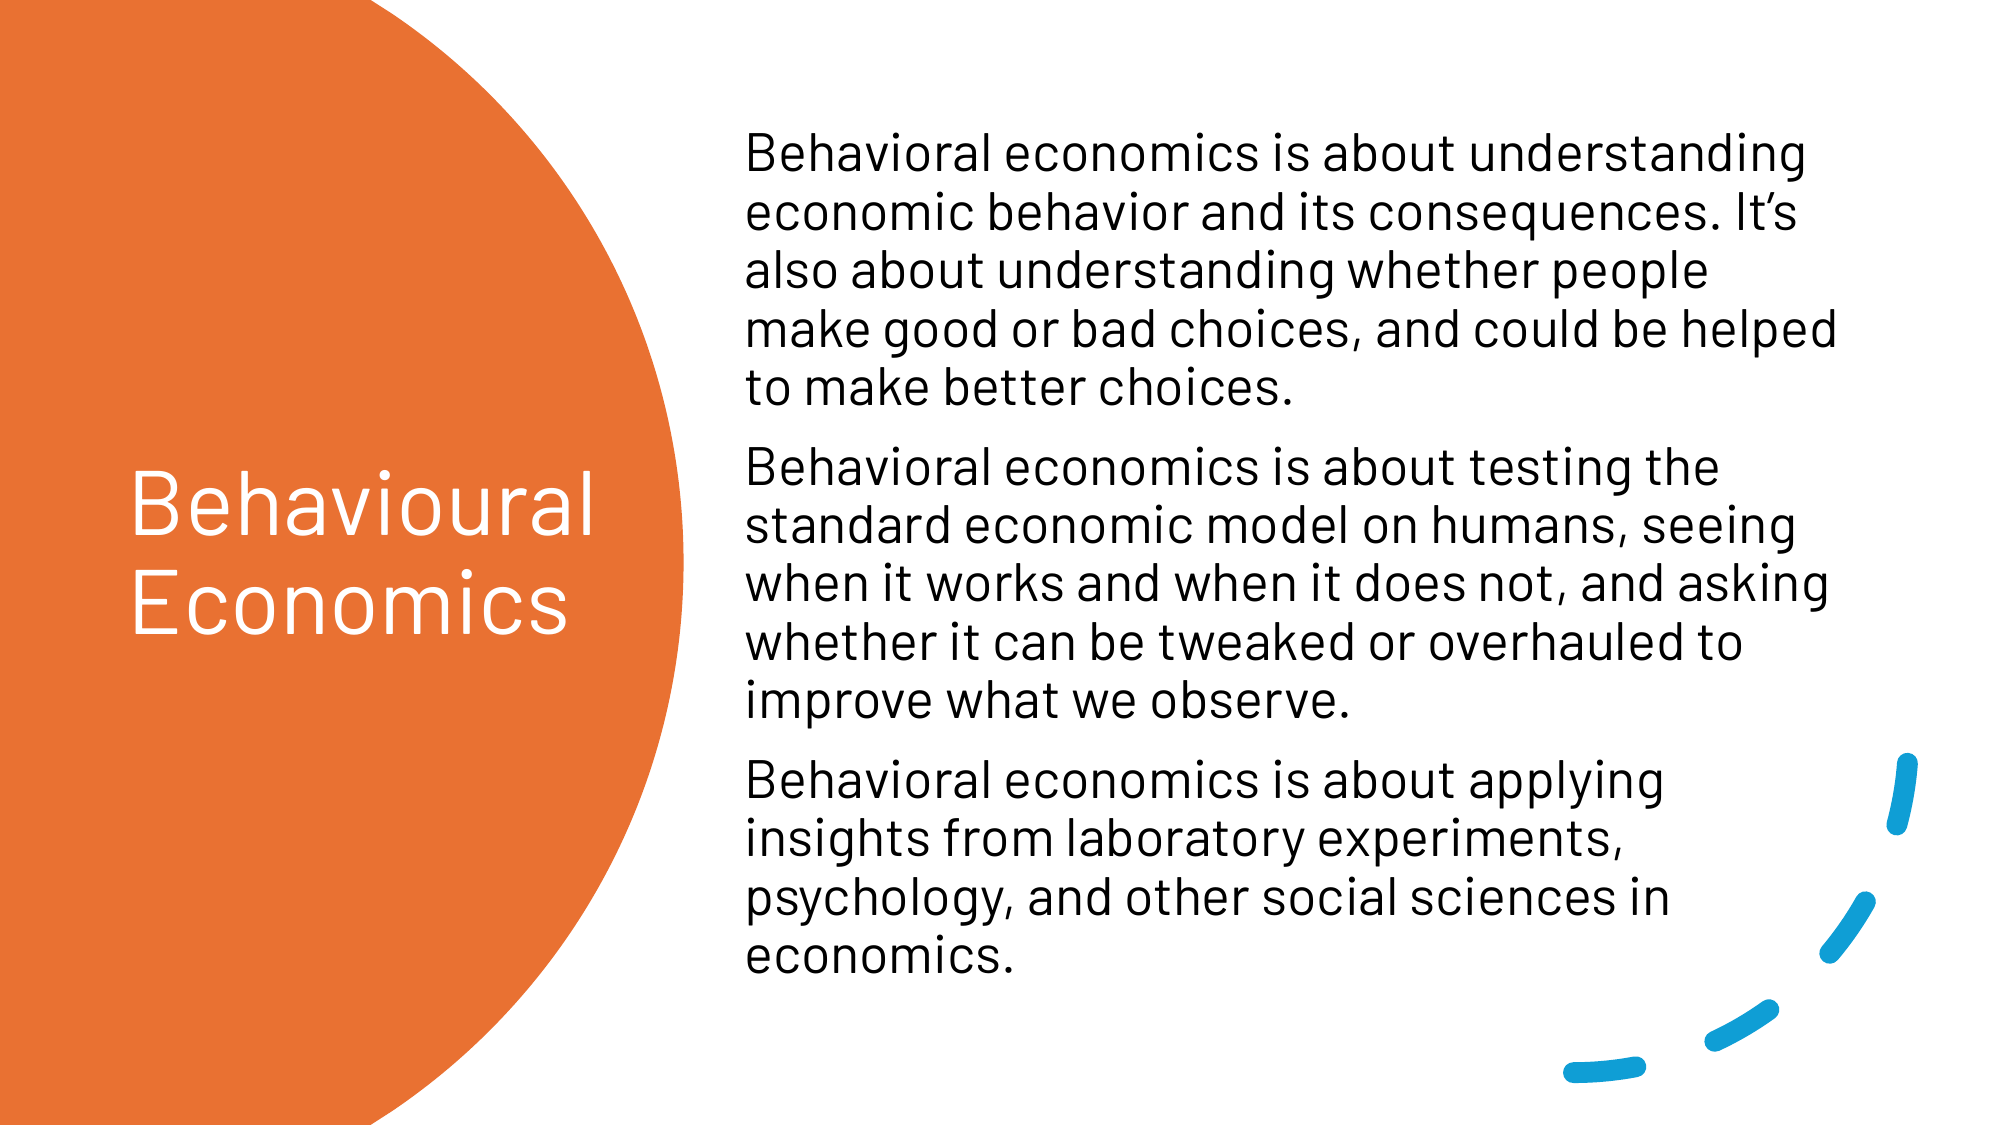

Behavioral economics is about understanding economic behavior and its consequences. It’s also about understanding whether people make good or bad choices, and could be helped to make better choices.
Behavioral economics is about testing the standard economic model on humans, seeing when it works and when it does not, and asking whether it can be tweaked or overhauled to improve what we observe.
Behavioral economics is about applying insights from laboratory experiments, psychology, and other social sciences in economics.
# Behavioural Economics